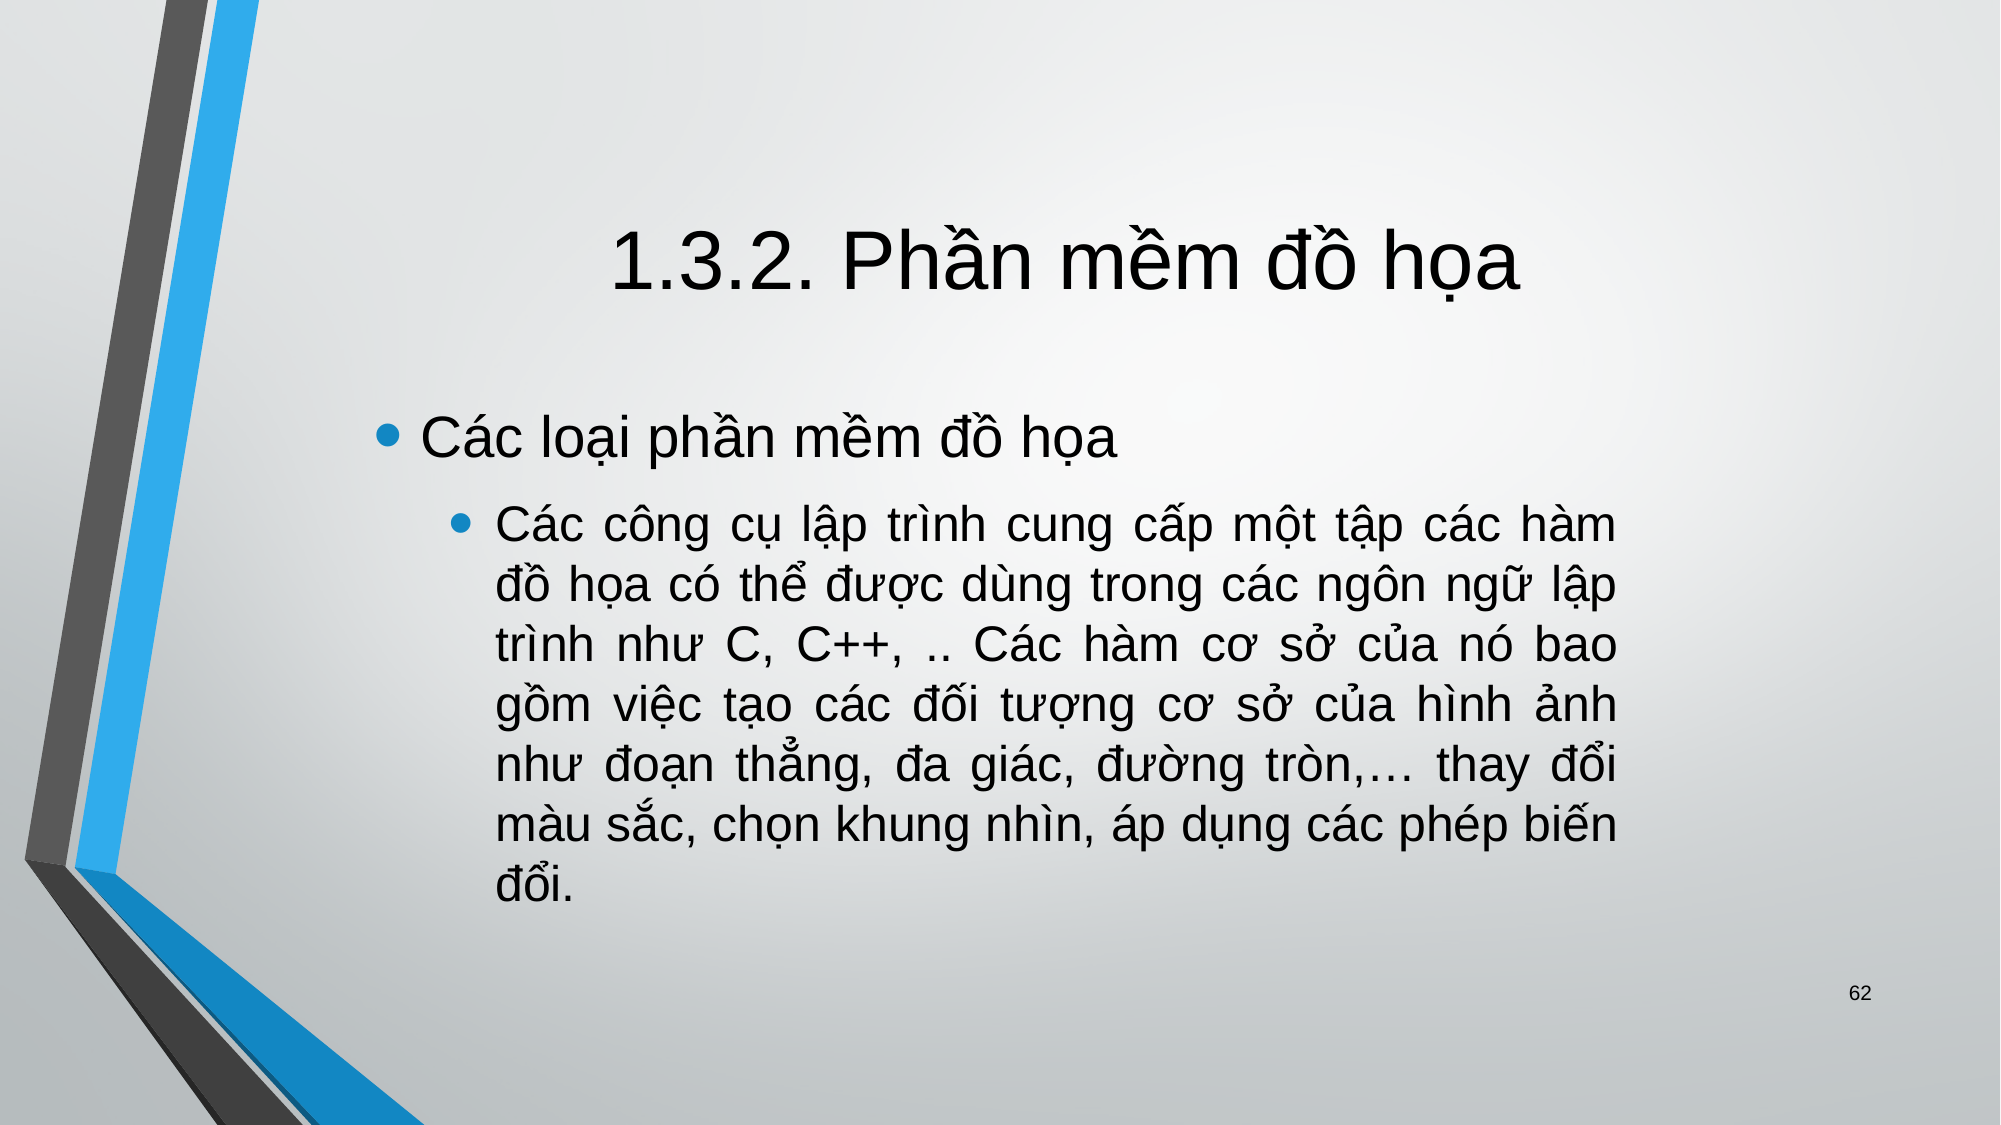

# 1.3.2. Phần mềm đồ họa
Các loại phần mềm đồ họa
Các công cụ lập trình cung cấp một tập các hàm đồ họa có thể được dùng trong các ngôn ngữ lập trình như C, C++, .. Các hàm cơ sở của nó bao gồm việc tạo các đối tượng cơ sở của hình ảnh như đoạn thẳng, đa giác, đường tròn,… thay đổi màu sắc, chọn khung nhìn, áp dụng các phép biến đổi.

62